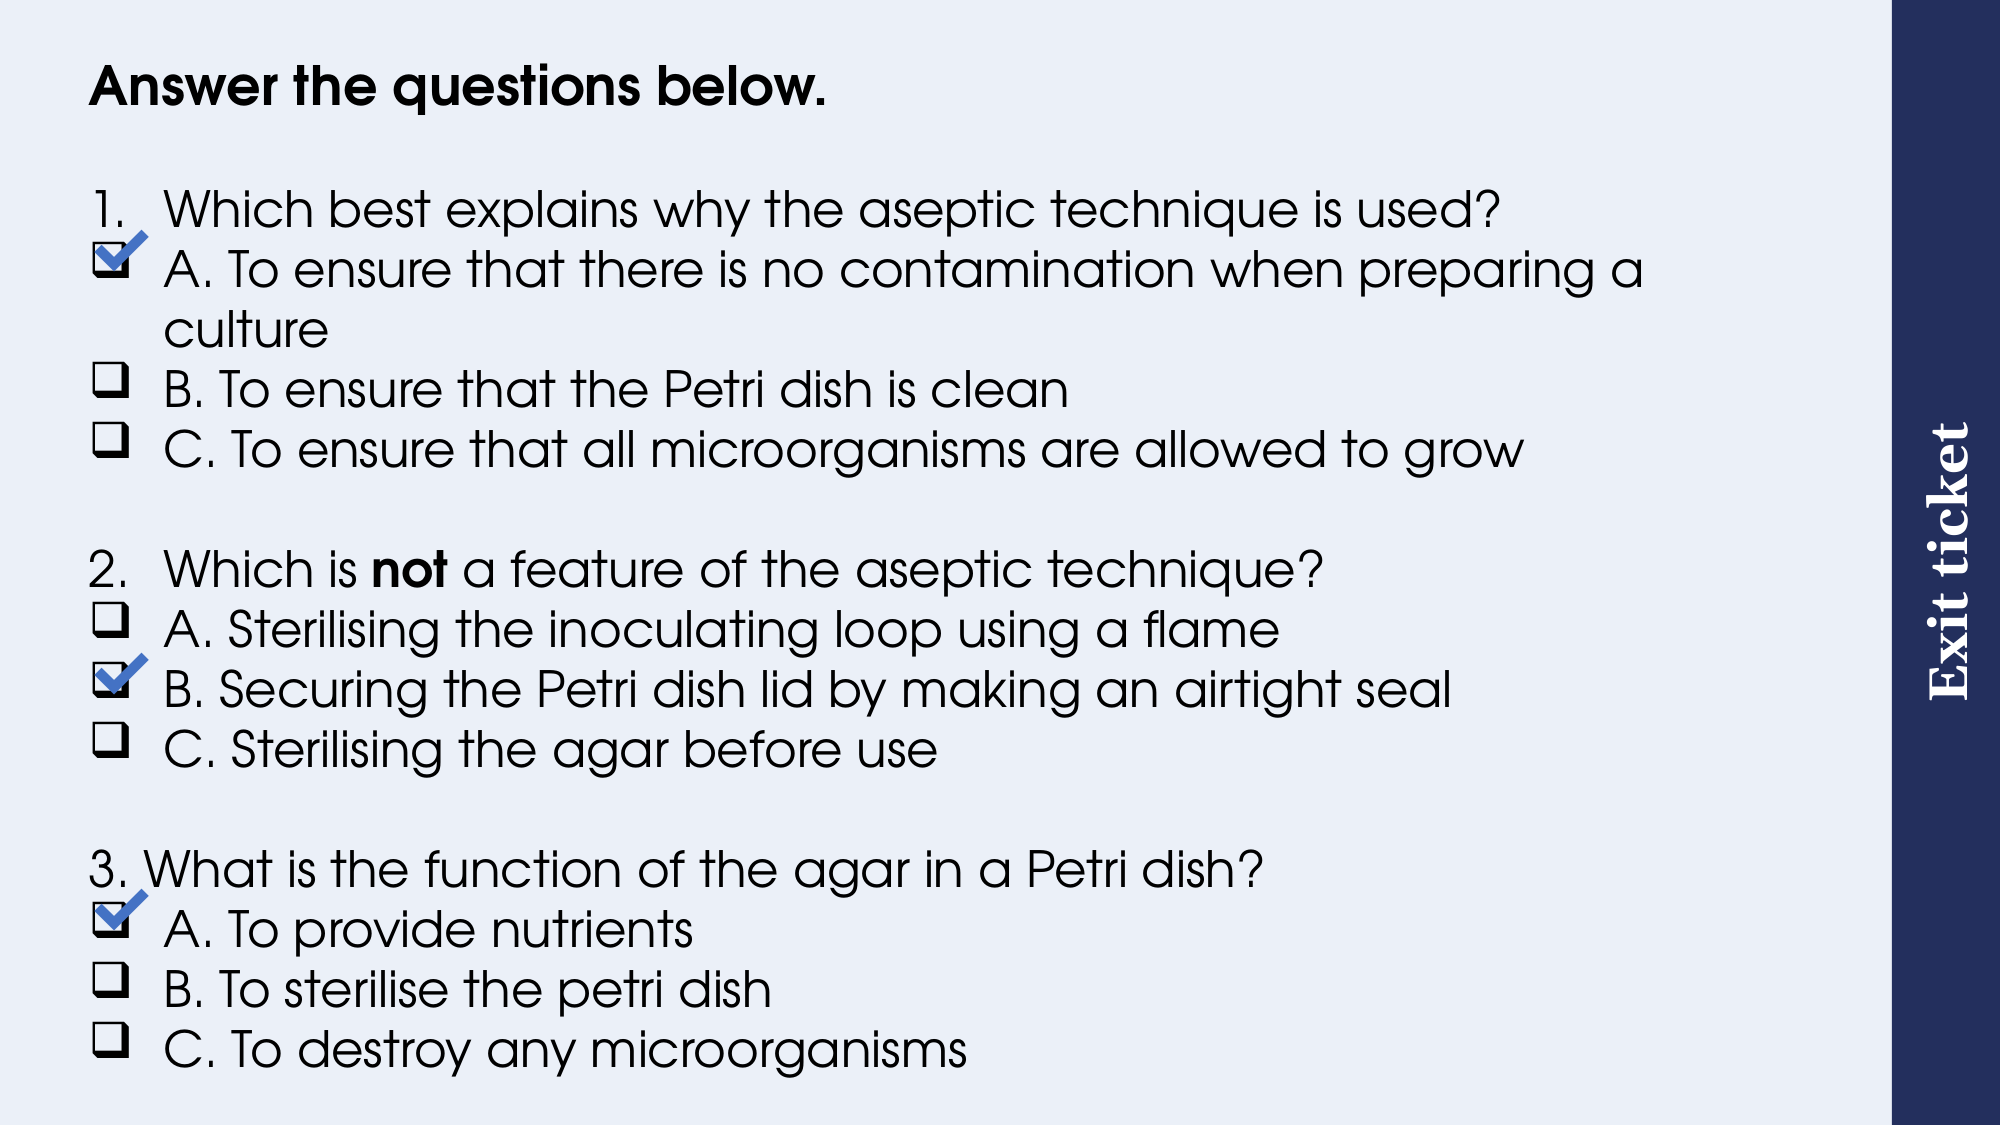

# Answer the questions below.
Which best explains why the aseptic technique is used?
A. To ensure that there is no contamination when preparing a culture
B. To ensure that the Petri dish is clean
C. To ensure that all microorganisms are allowed to grow

2. 	Which is not a feature of the aseptic technique?
A. Sterilising the inoculating loop using a flame
B. Securing the Petri dish lid by making an airtight seal
C. Sterilising the agar before use

3. What is the function of the agar in a Petri dish?
A. To provide nutrients
B. To sterilise the petri dish
C. To destroy any microorganisms

✓
✓
✓